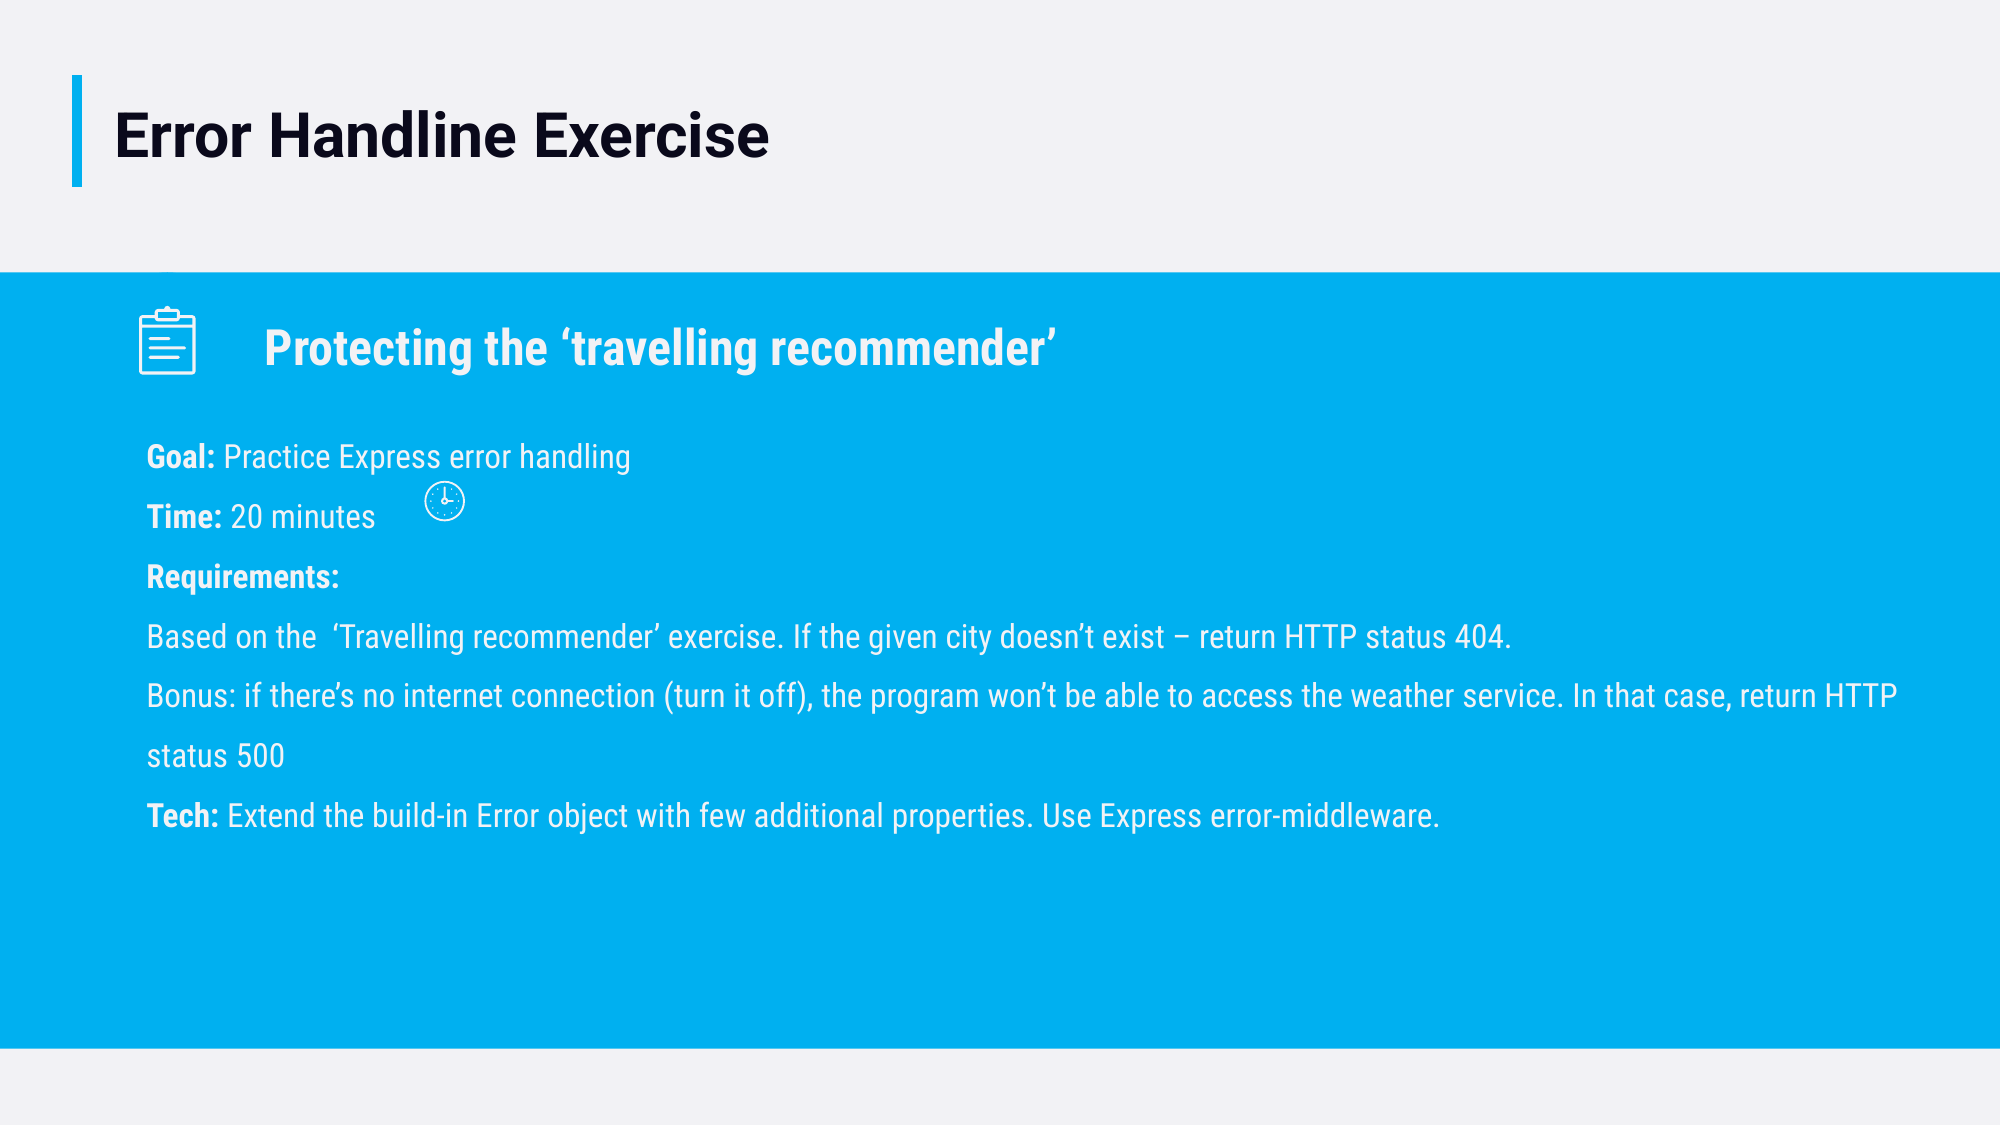

# Error Handline Exercise

Protecting the ‘travelling recommender’
Goal: Practice Express error handling
Time: 20 minutes
Requirements:
Based on the  ‘Travelling recommender’ exercise. If the given city doesn’t exist – return HTTP status 404.
Bonus: if there’s no internet connection (turn it off), the program won’t be able to access the weather service. In that case, return HTTP status 500
Tech: Extend the build-in Error object with few additional properties. Use Express error-middleware.